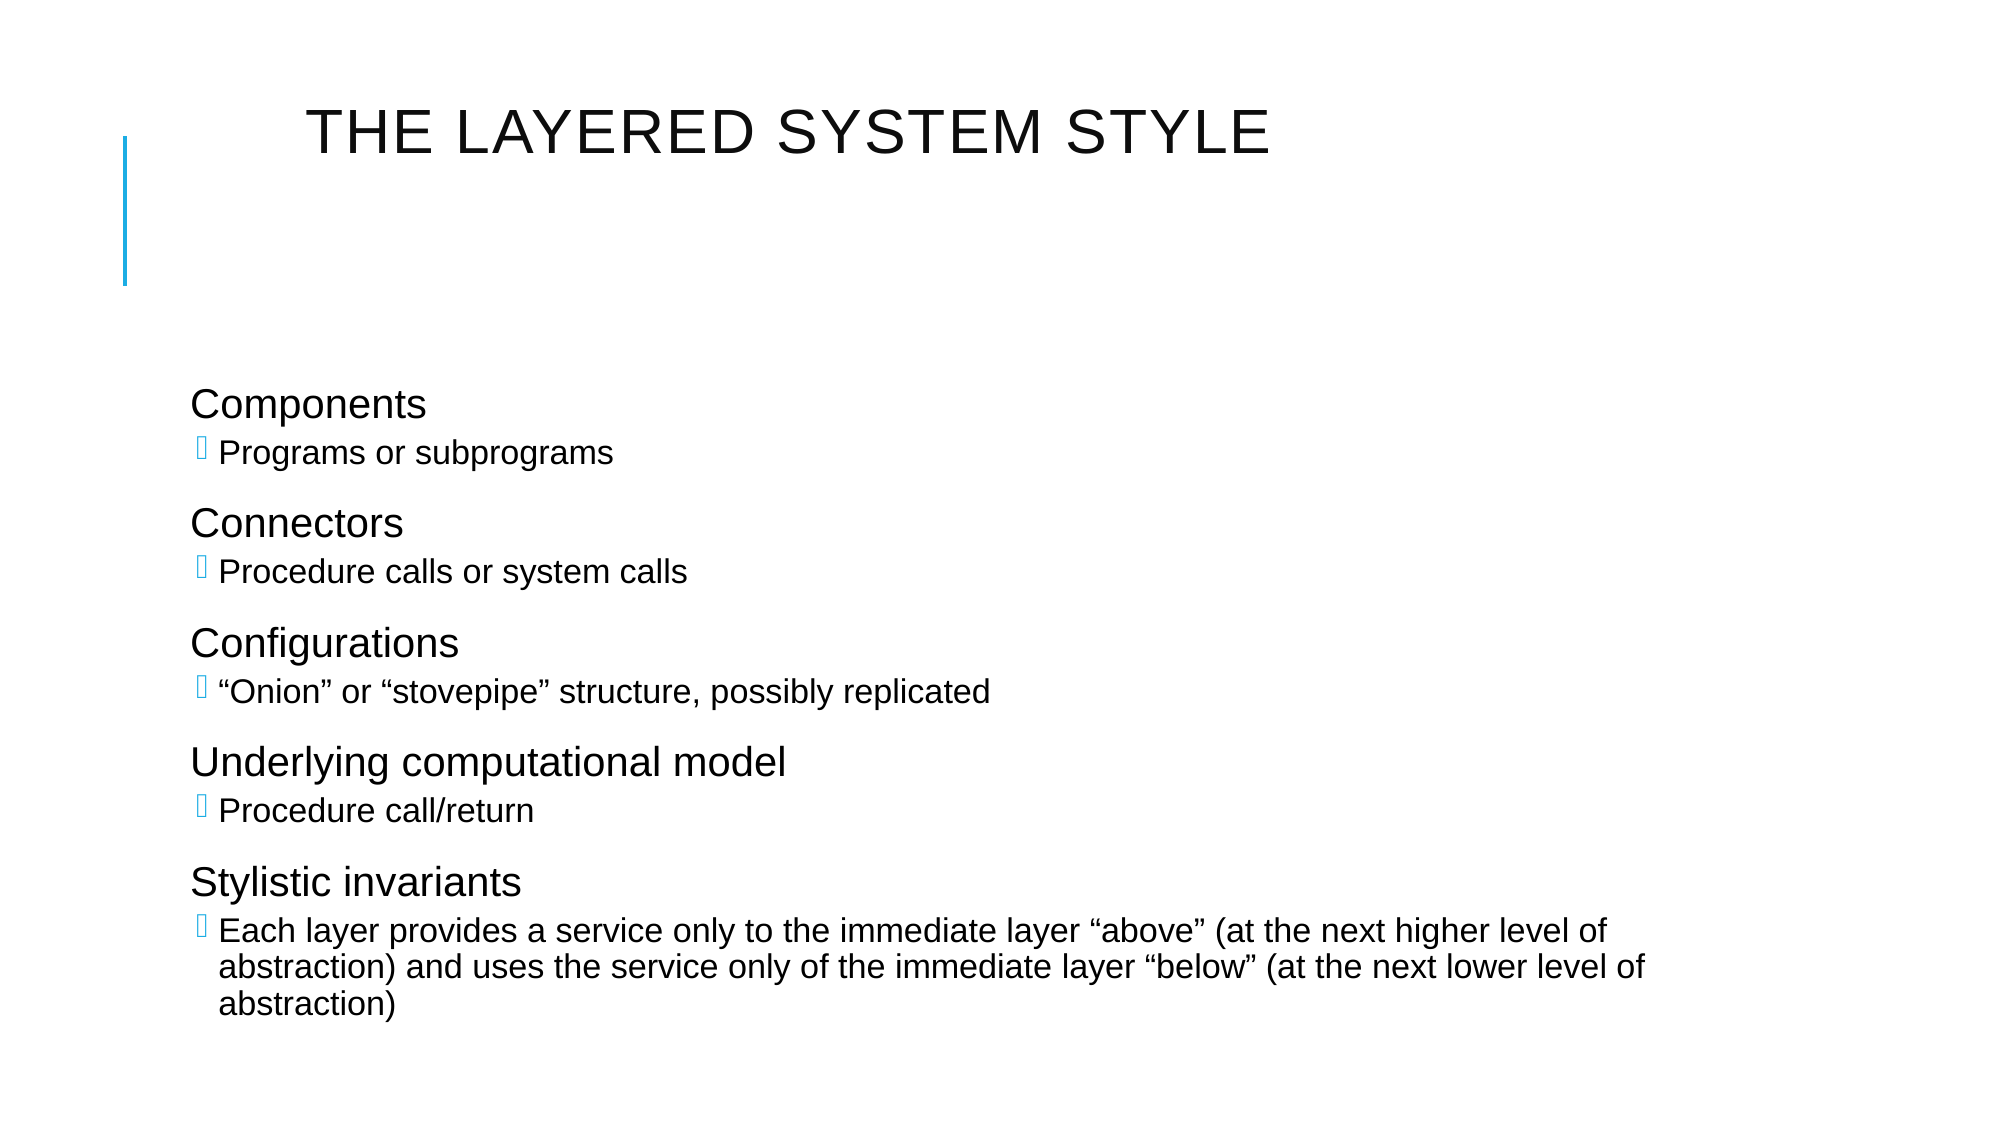

# The Layered System Style
Components
Programs or subprograms
Connectors
Procedure calls or system calls
Configurations
“Onion” or “stovepipe” structure, possibly replicated
Underlying computational model
Procedure call/return
Stylistic invariants
Each layer provides a service only to the immediate layer “above” (at the next higher level of abstraction) and uses the service only of the immediate layer “below” (at the next lower level of abstraction)